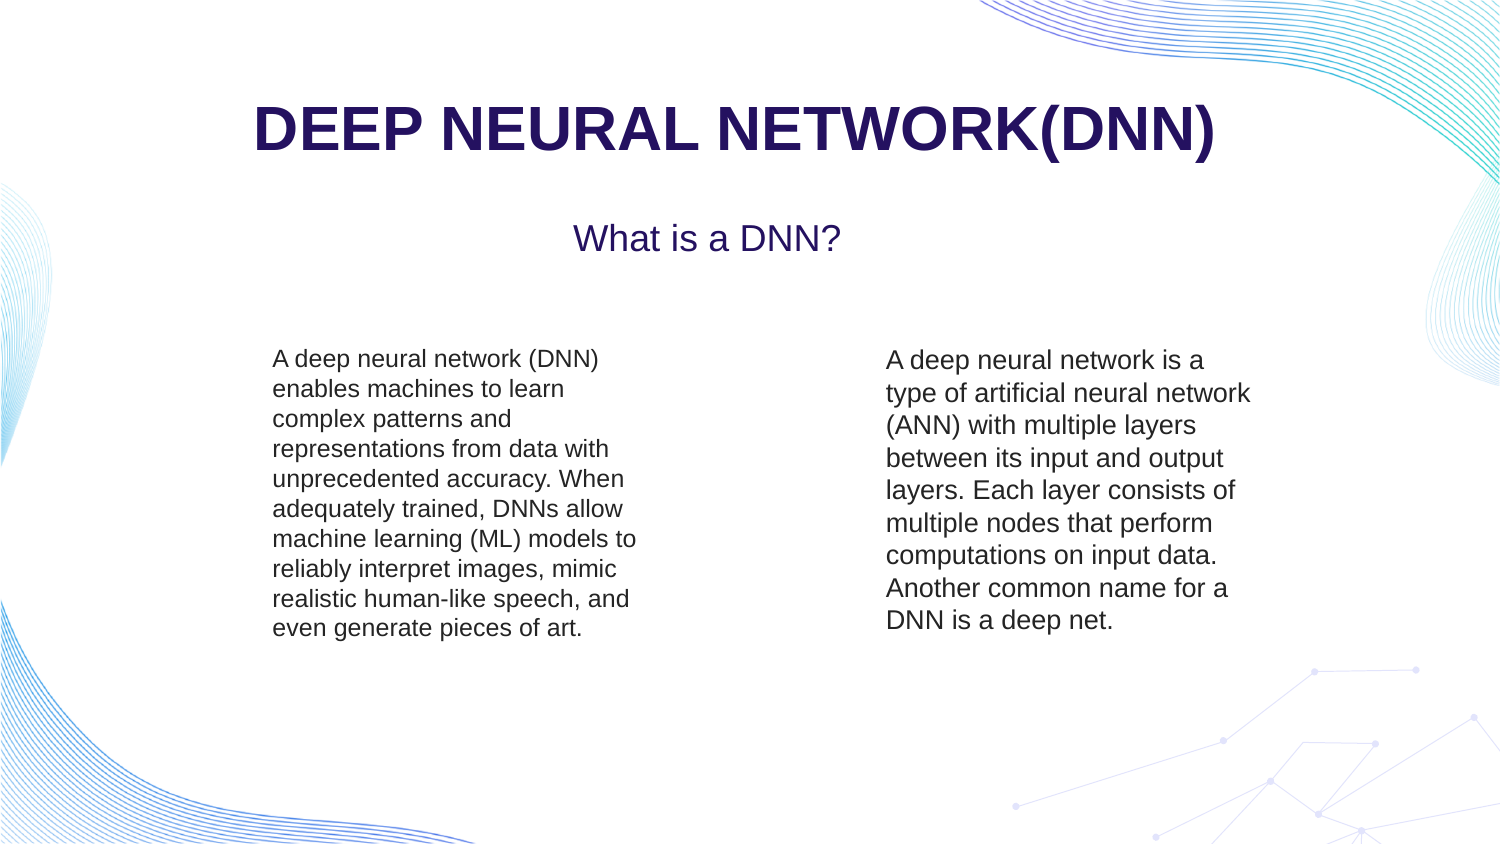

# DEEP NEURAL NETWORK(DNN)
What is a DNN?
A deep neural network (DNN) enables machines to learn complex patterns and representations from data with unprecedented accuracy. When adequately trained, DNNs allow machine learning (ML) models to reliably interpret images, mimic realistic human-like speech, and even generate pieces of art.
A deep neural network is a type of artificial neural network (ANN) with multiple layers between its input and output layers. Each layer consists of multiple nodes that perform computations on input data. Another common name for a DNN is a deep net.